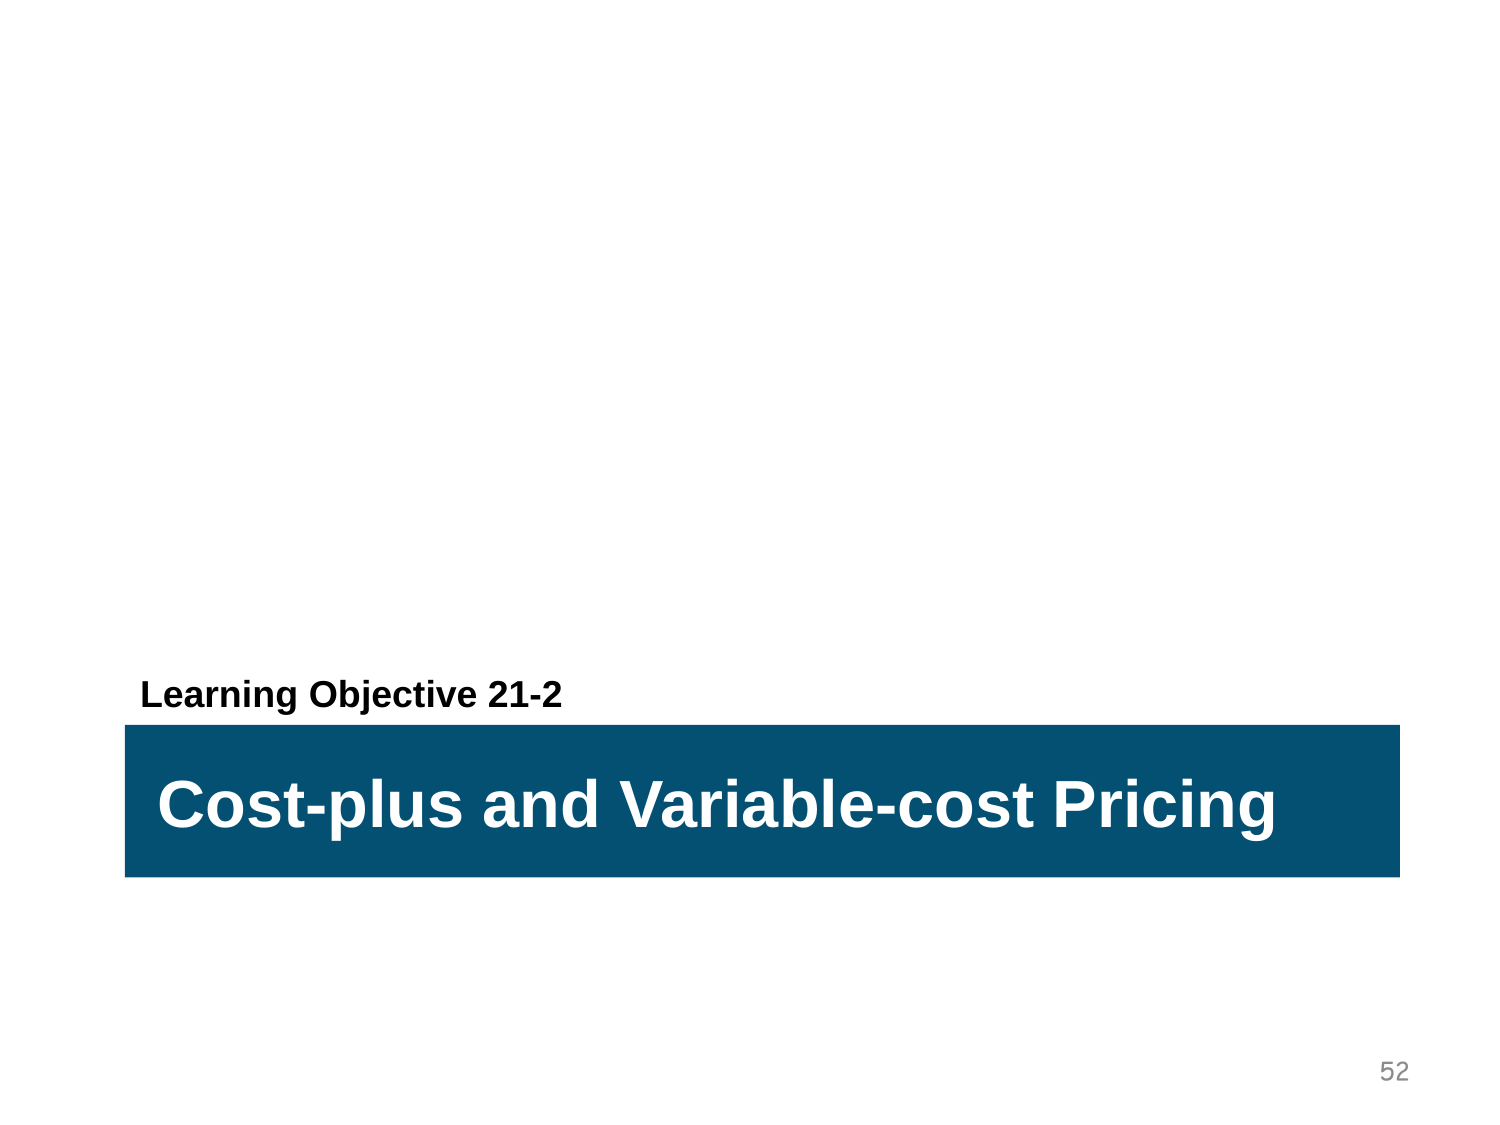

Learning Objective 21-2
Cost-plus and Variable-cost Pricing
52